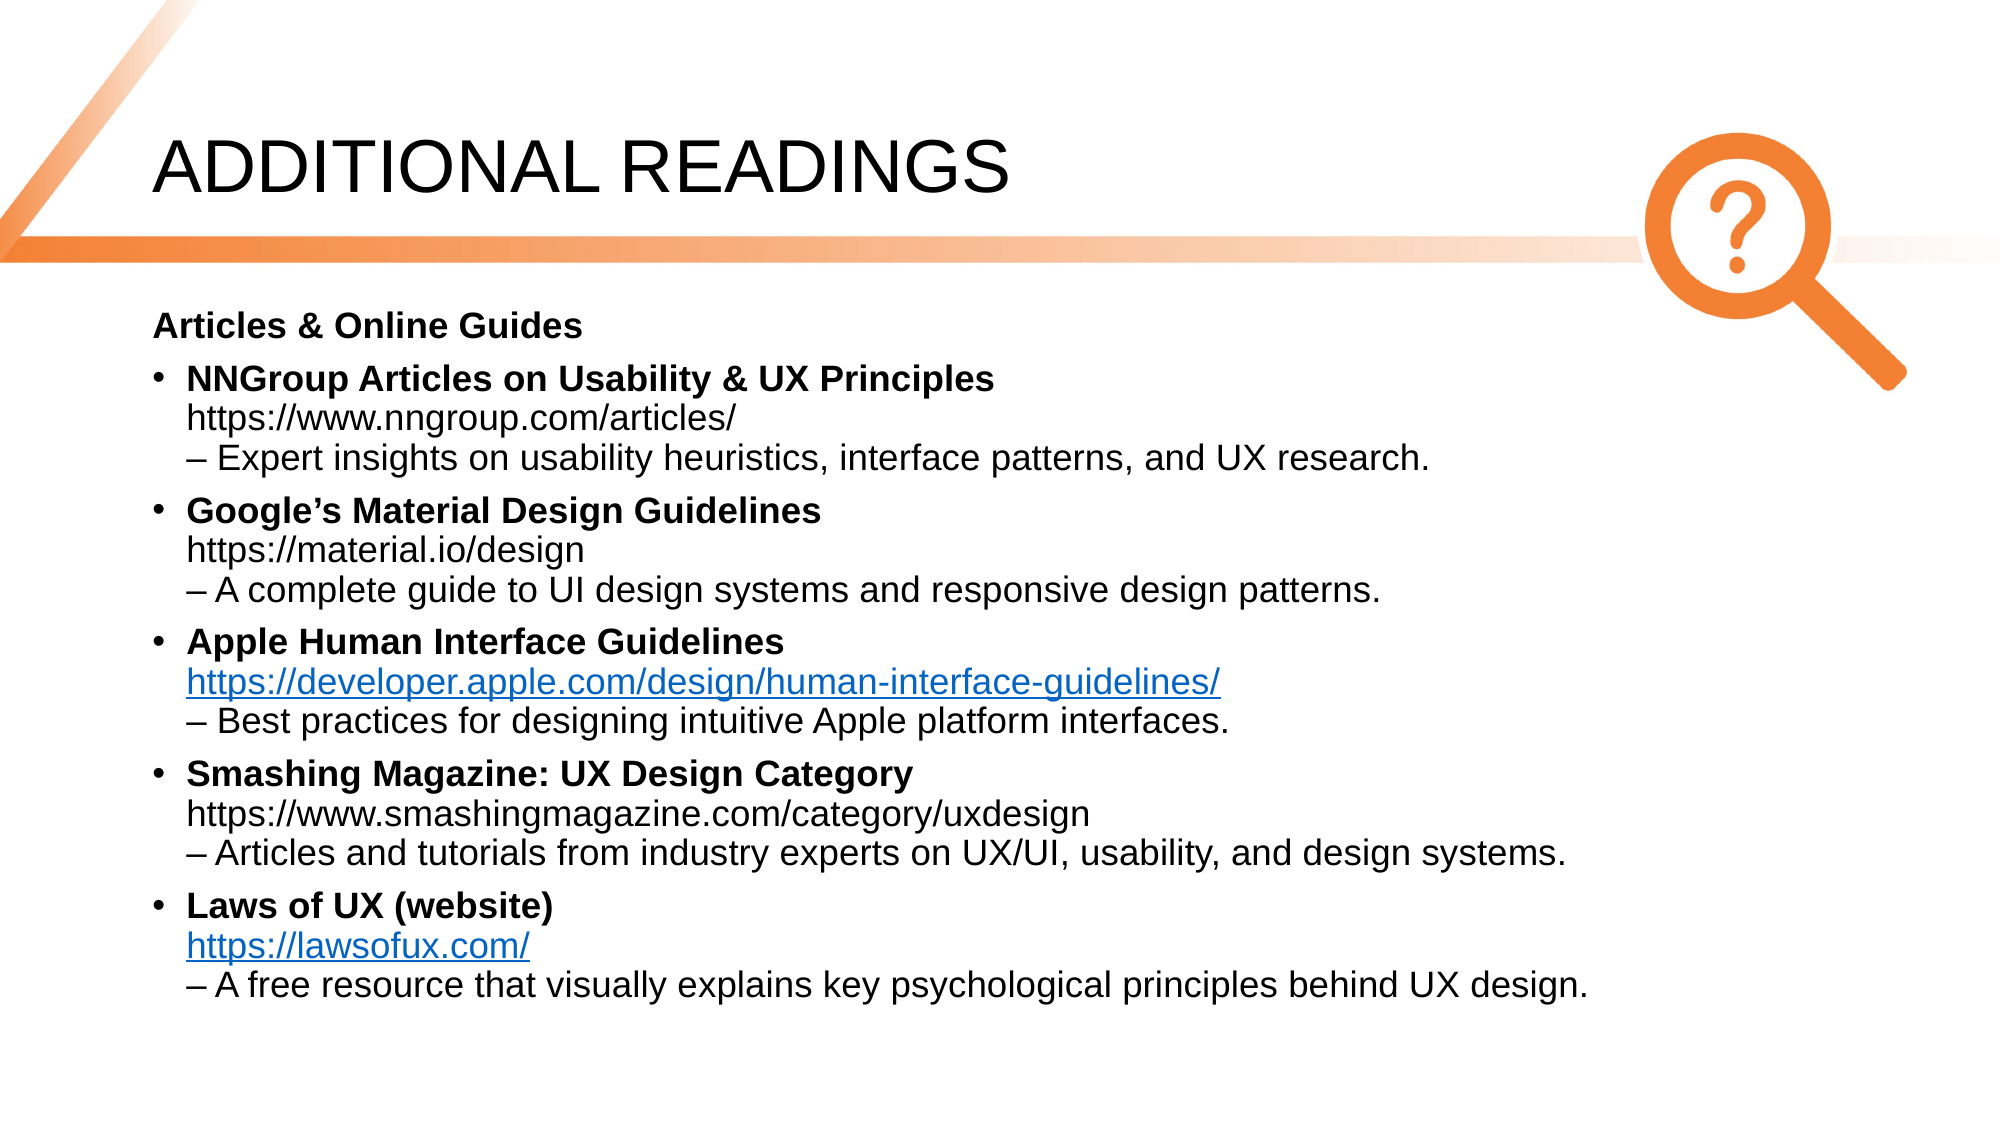

# ADDITIONAL READINGS
Articles & Online Guides
NNGroup Articles on Usability & UX Principles
https://www.nngroup.com/articles/
– Expert insights on usability heuristics, interface patterns, and UX research.
Google’s Material Design Guidelines
https://material.io/design
– A complete guide to UI design systems and responsive design patterns.
Apple Human Interface Guidelines
https://developer.apple.com/design/human-interface-guidelines/
– Best practices for designing intuitive Apple platform interfaces.
Smashing Magazine: UX Design Category
https://www.smashingmagazine.com/category/uxdesign
– Articles and tutorials from industry experts on UX/UI, usability, and design systems.
Laws of UX (website)
https://lawsofux.com/
– A free resource that visually explains key psychological principles behind UX design.